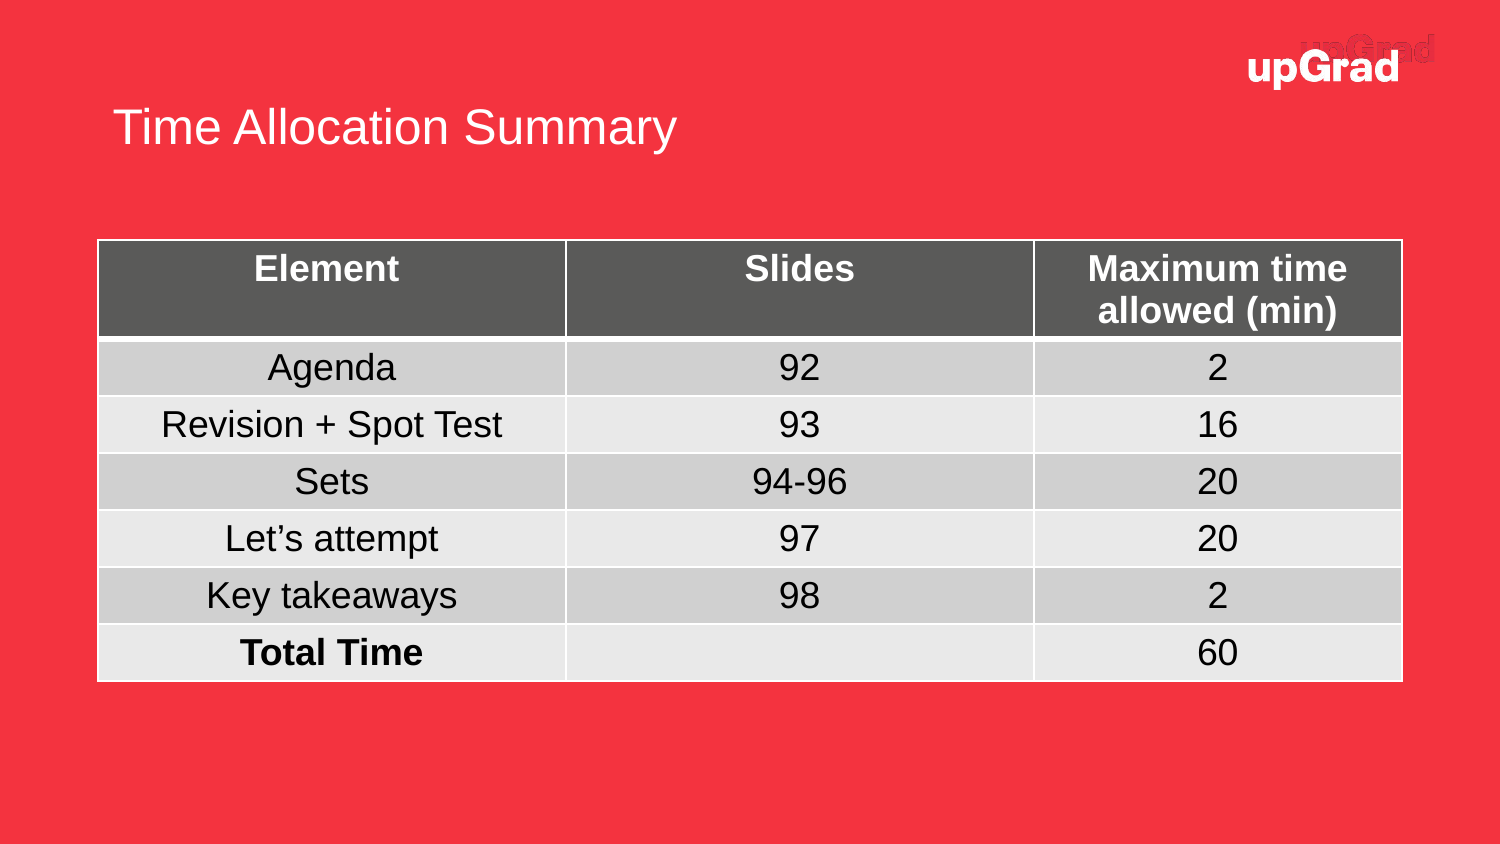

Time Allocation Summary

| Element | Slides | Maximum time allowed (min) |
| --- | --- | --- |
| Agenda | 92 | 2 |
| Revision + Spot Test | 93 | 16 |
| Sets | 94-96 | 20 |
| Let’s attempt | 97 | 20 |
| Key takeaways | 98 | 2 |
| Total Time |  | 60 |